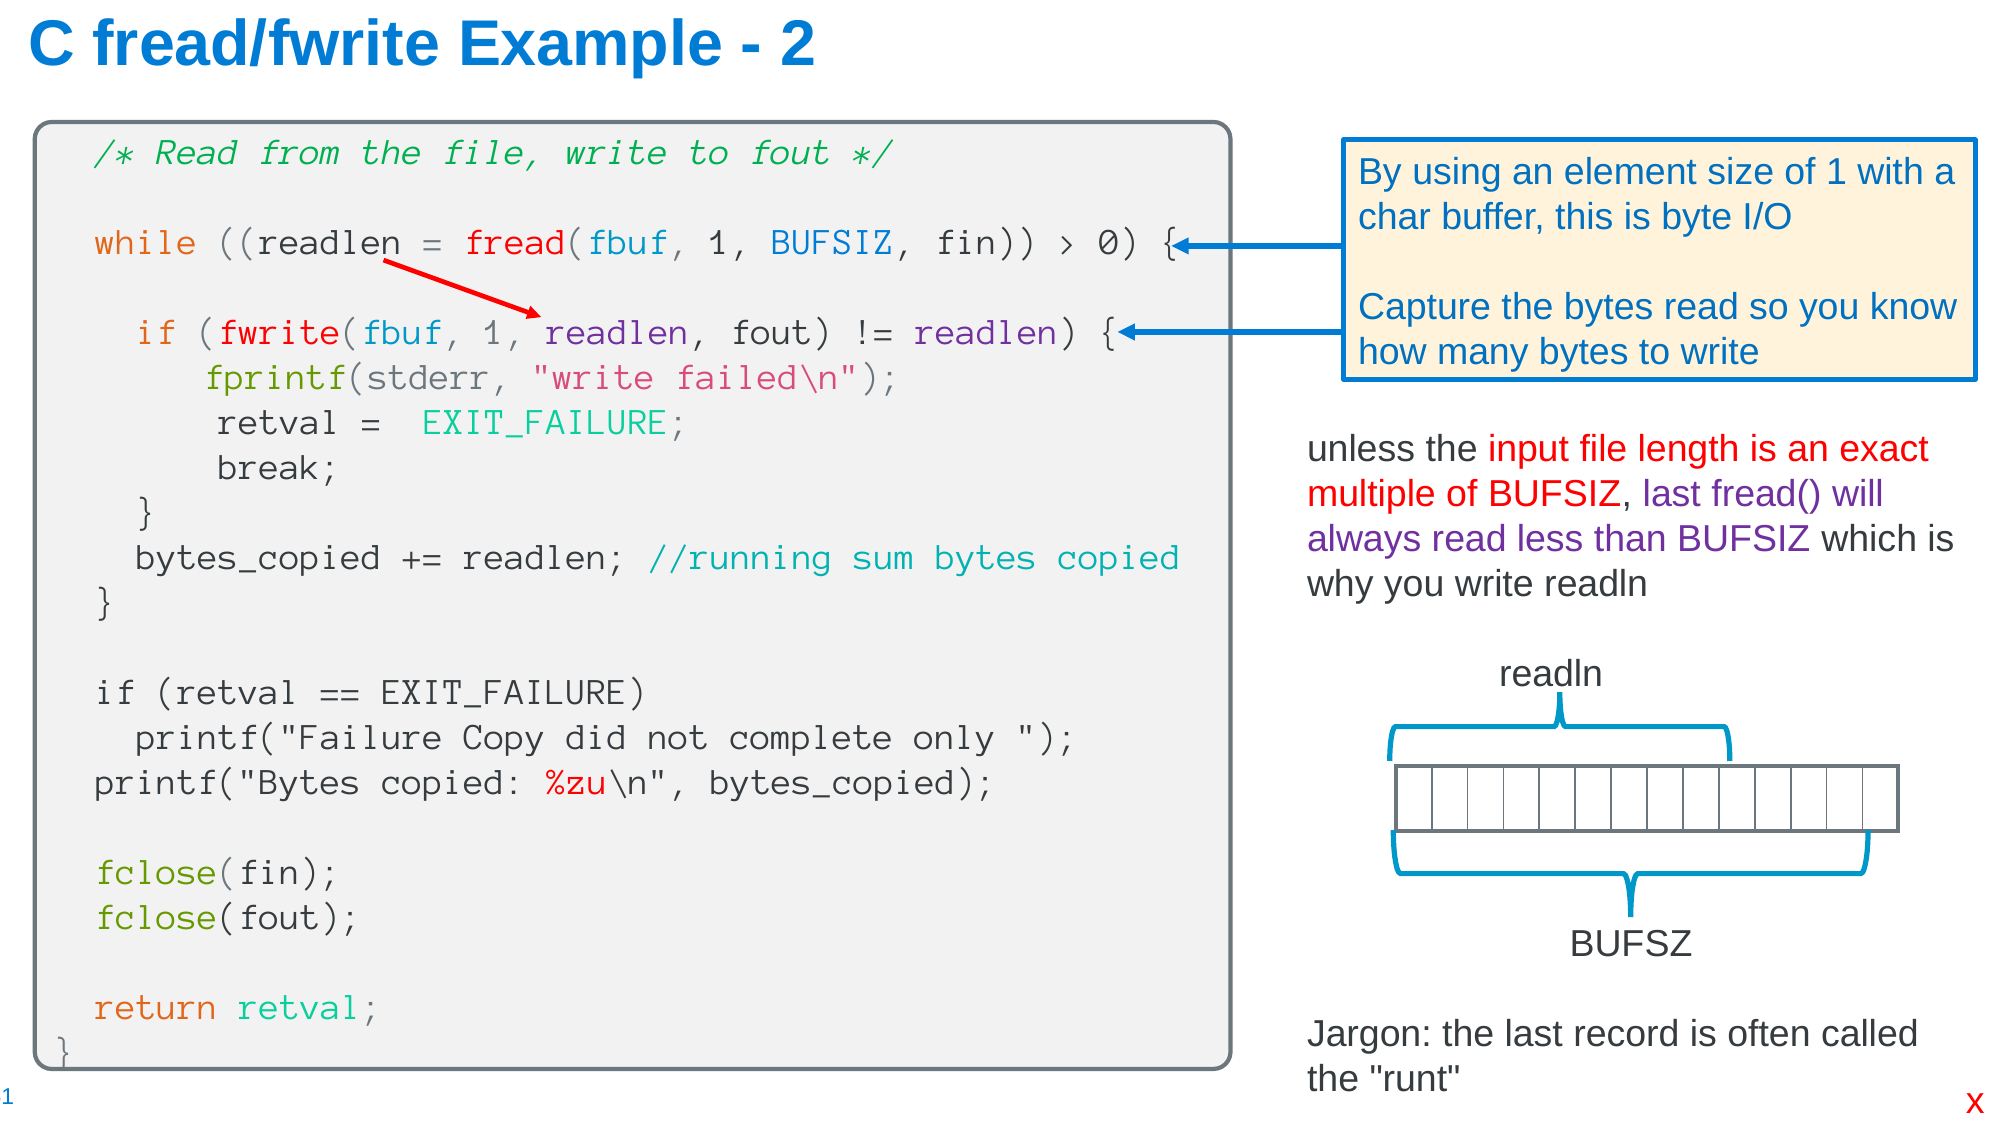

# C fread/fwrite Example - 2
  /* Read from the file, write to fout */

  while ((readlen = fread(fbuf, 1, BUFSIZ, fin)) > 0) {

    if (fwrite(fbuf, 1, readlen, fout) != readlen) {
	fprintf(stderr, "write failed\n");
        retval =  EXIT_FAILURE;
        break;
    }
    bytes_copied += readlen; //running sum bytes copied
  }

  if (retval == EXIT_FAILURE)
    printf("Failure Copy did not complete only ");
  printf("Bytes copied: %zu\n", bytes_copied);

  fclose(fin);
  fclose(fout);

  return retval;
}
By using an element size of 1 with a char buffer, this is byte I/O

Capture the bytes read so you know how many bytes to write
unless the input file length is an exact multiple of BUFSIZ, last fread() will always read less than BUFSIZ which is why you write readln

	    readln

                         BUFSZ

Jargon: the last record is often called the "runt"

|  |  |  |  |  |  |  |  |  |  |  |  |  |  |
| --- | --- | --- | --- | --- | --- | --- | --- | --- | --- | --- | --- | --- | --- |
x